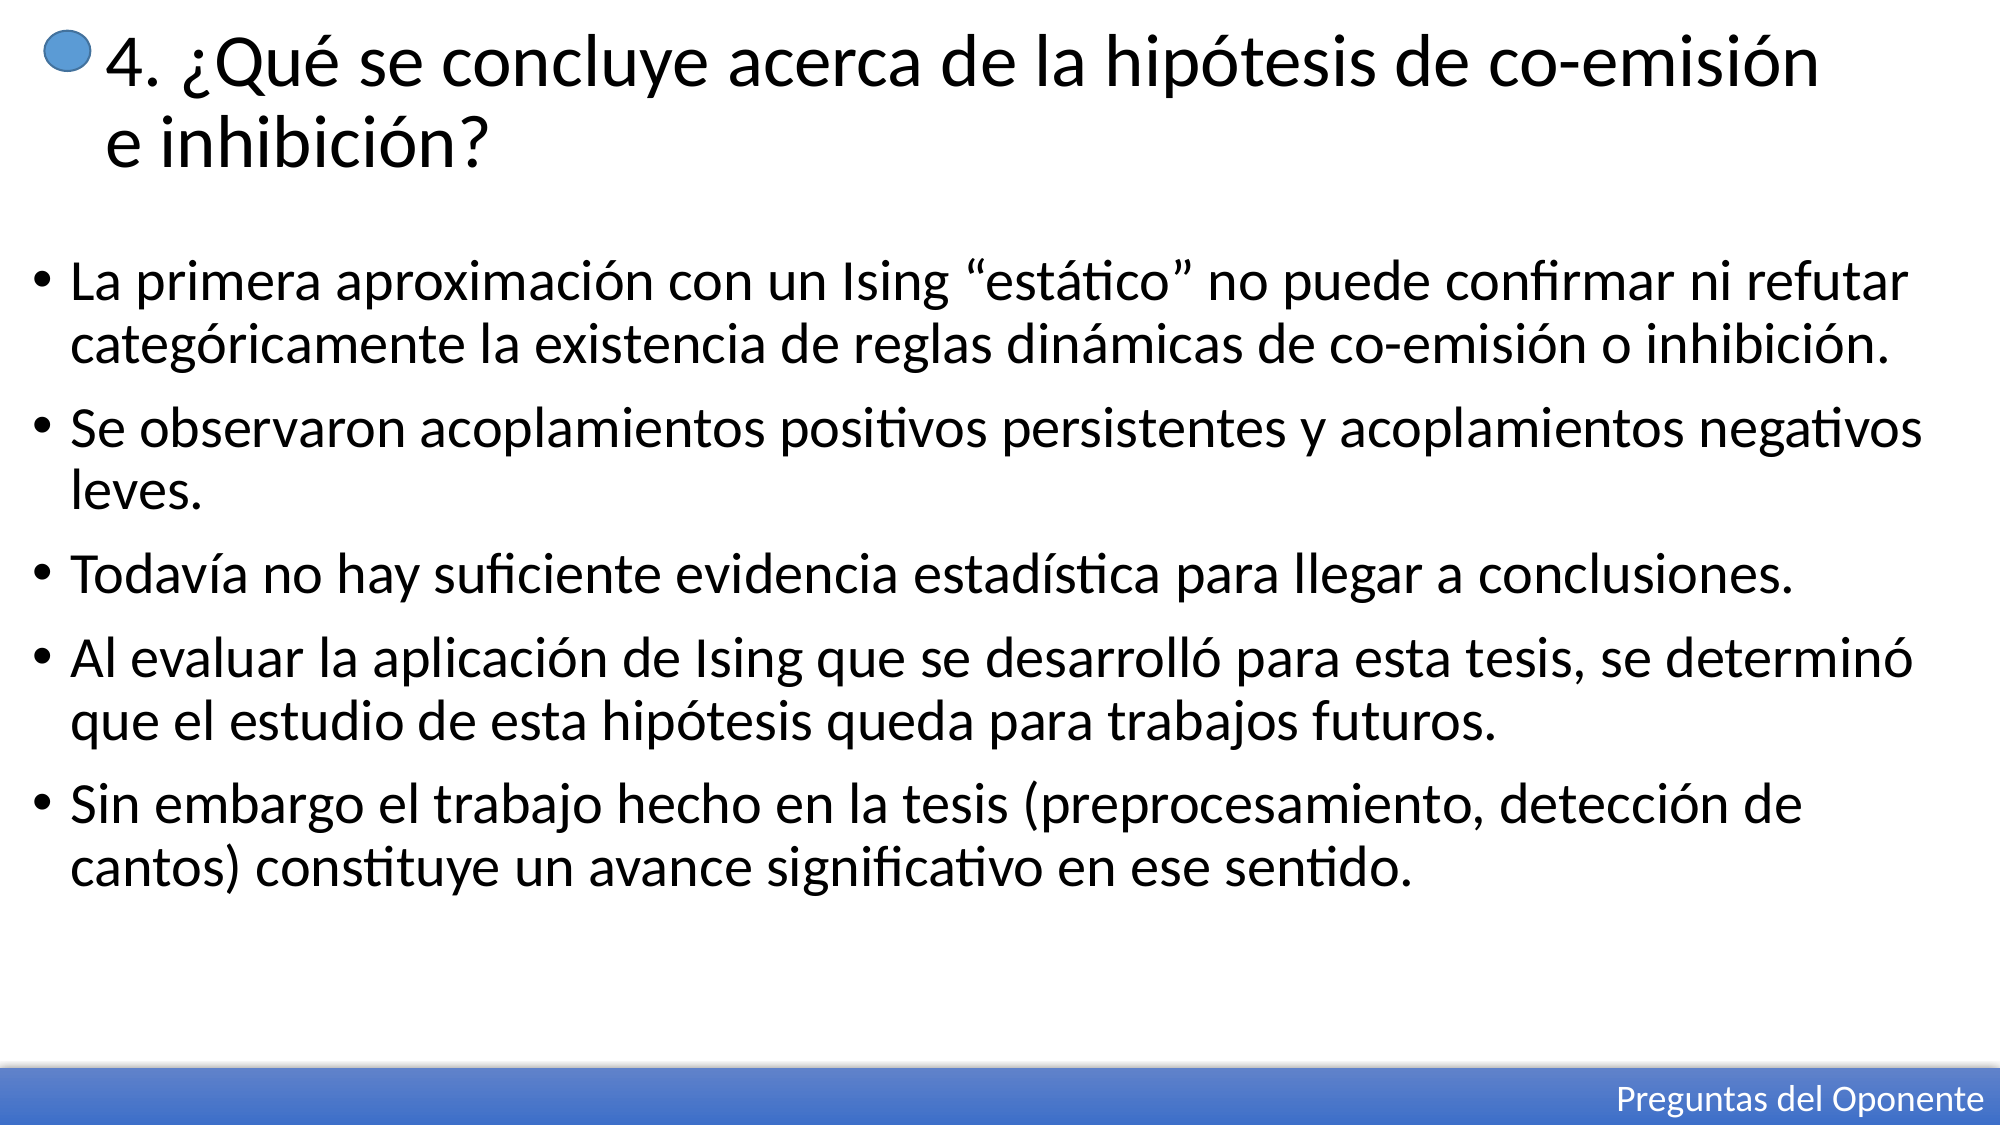

# 4. ¿Qué se concluye acerca de la hipótesis de co-emisión e inhibición?

La primera aproximación con un Ising “estático” no puede confirmar ni refutar categóricamente la existencia de reglas dinámicas de co-emisión o inhibición.
Se observaron acoplamientos positivos persistentes y acoplamientos negativos leves.
Todavía no hay suficiente evidencia estadística para llegar a conclusiones.
Al evaluar la aplicación de Ising que se desarrolló para esta tesis, se determinó que el estudio de esta hipótesis queda para trabajos futuros.
Sin embargo el trabajo hecho en la tesis (preprocesamiento, detección de cantos) constituye un avance significativo en ese sentido.
Preguntas del Oponente